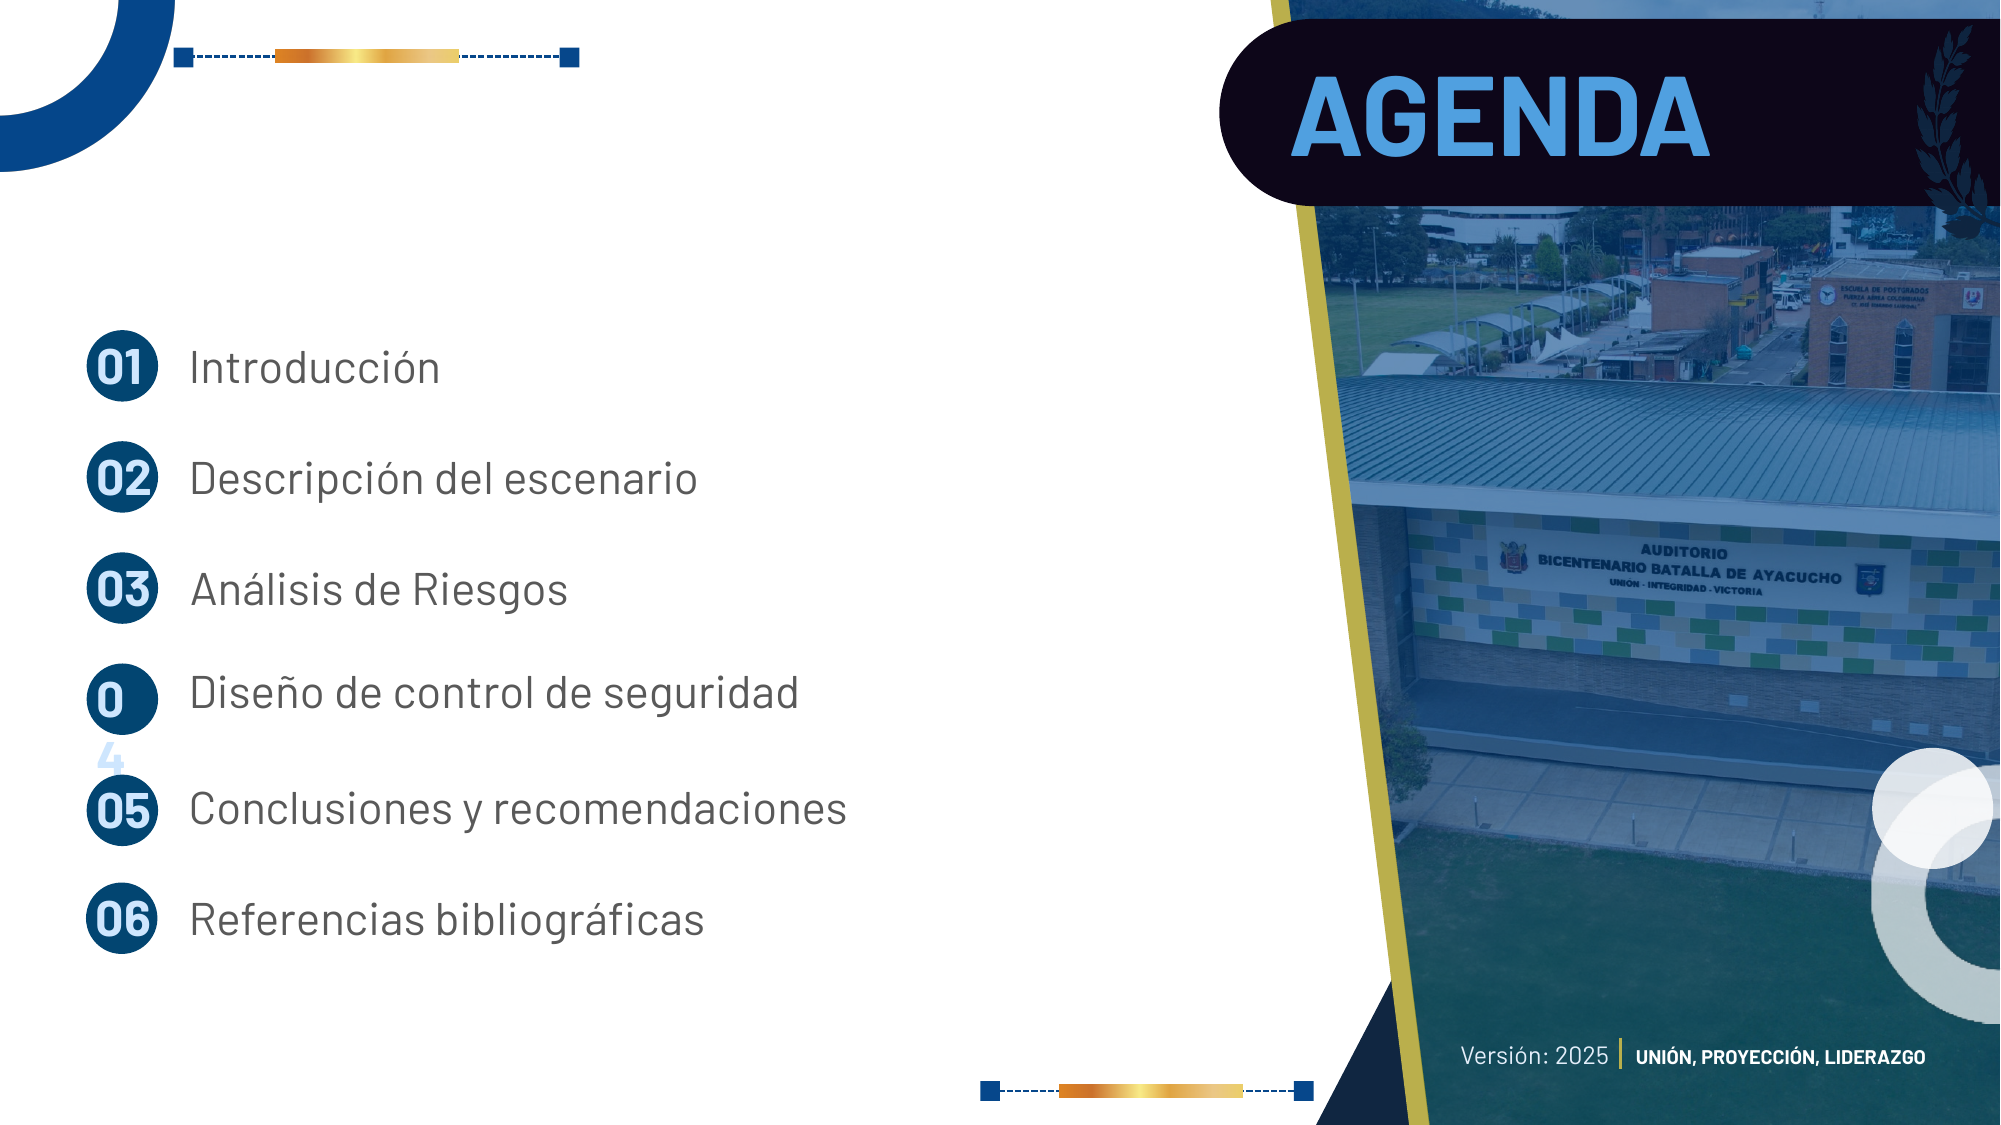

AGENDA
01

Introducción
02

Descripción del escenario
03

Análisis de Riesgos
04

Diseño de control de seguridad
05

Conclusiones y recomendaciones
06

Referencias bibliográficas